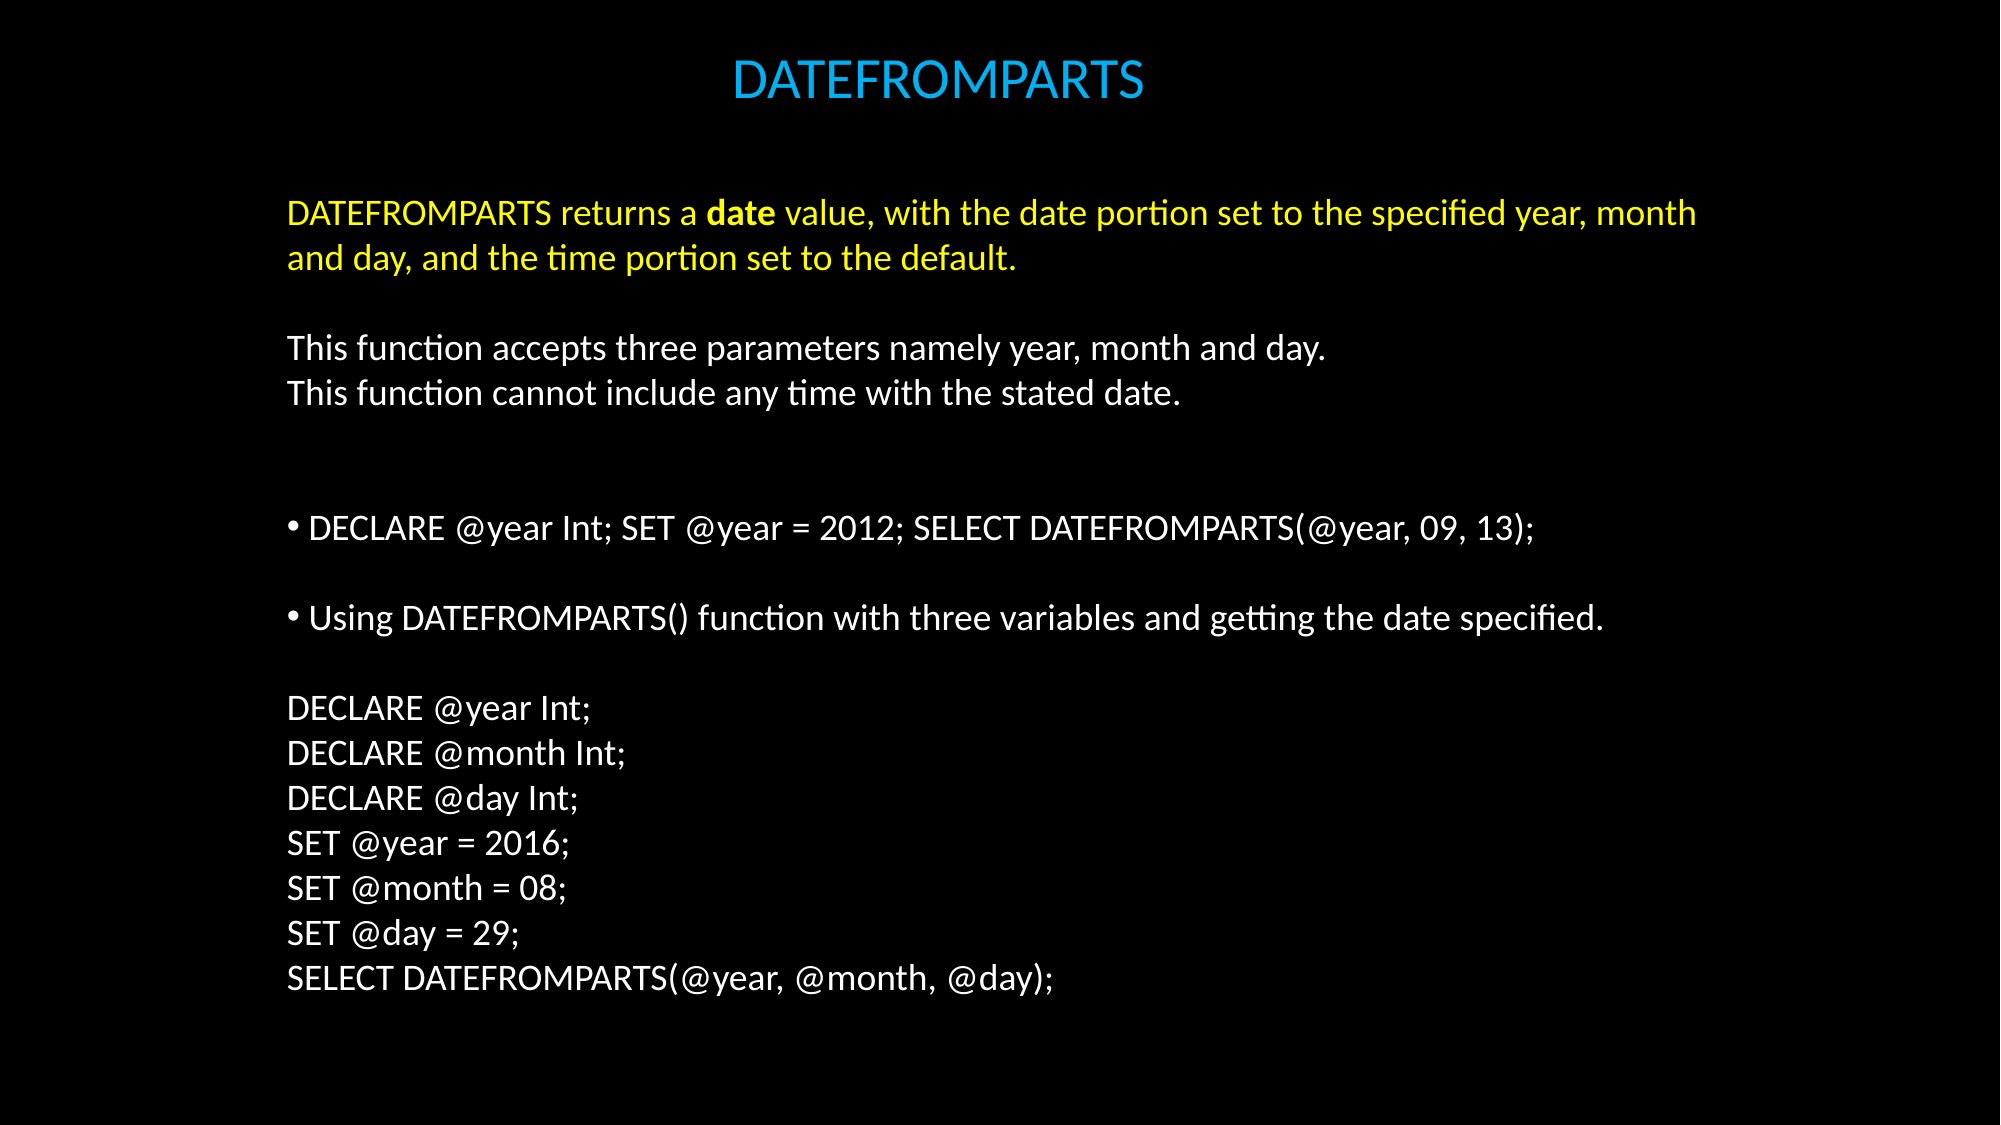

DATEFROMPARTS

DATEFROMPARTS returns a date value, with the date portion set to the specified year, month and day, and the time portion set to the default.

This function accepts three parameters namely year, month and day.
This function cannot include any time with the stated date.

 DECLARE @year Int; SET @year = 2012; SELECT DATEFROMPARTS(@year, 09, 13);

 Using DATEFROMPARTS() function with three variables and getting the date specified.

DECLARE @year Int;
DECLARE @month Int;
DECLARE @day Int;
SET @year = 2016;
SET @month = 08;
SET @day = 29;
SELECT DATEFROMPARTS(@year, @month, @day);